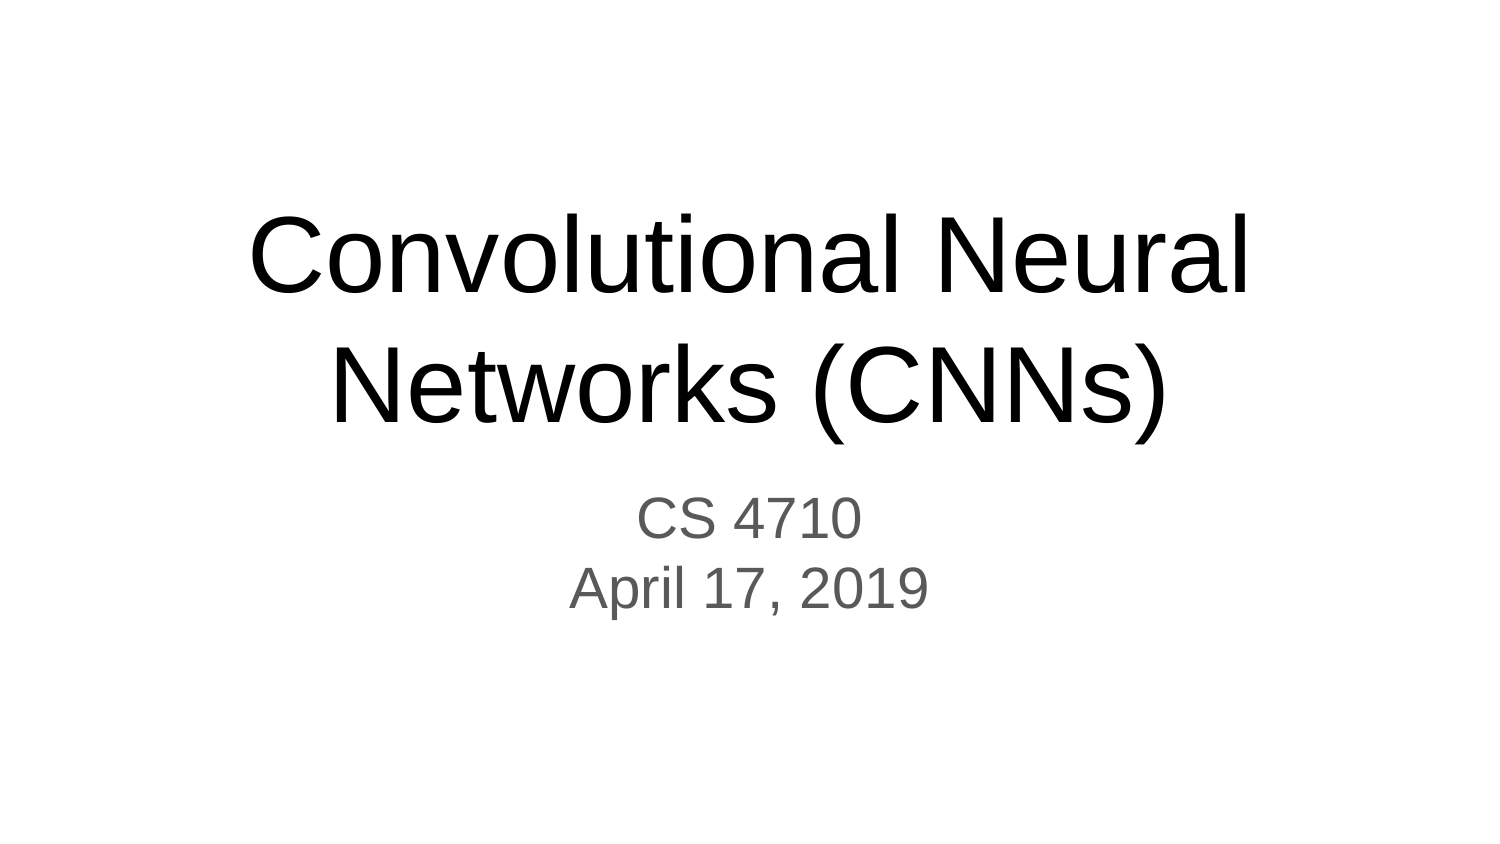

# Convolutional Neural Networks (CNNs)
CS 4710
April 17, 2019